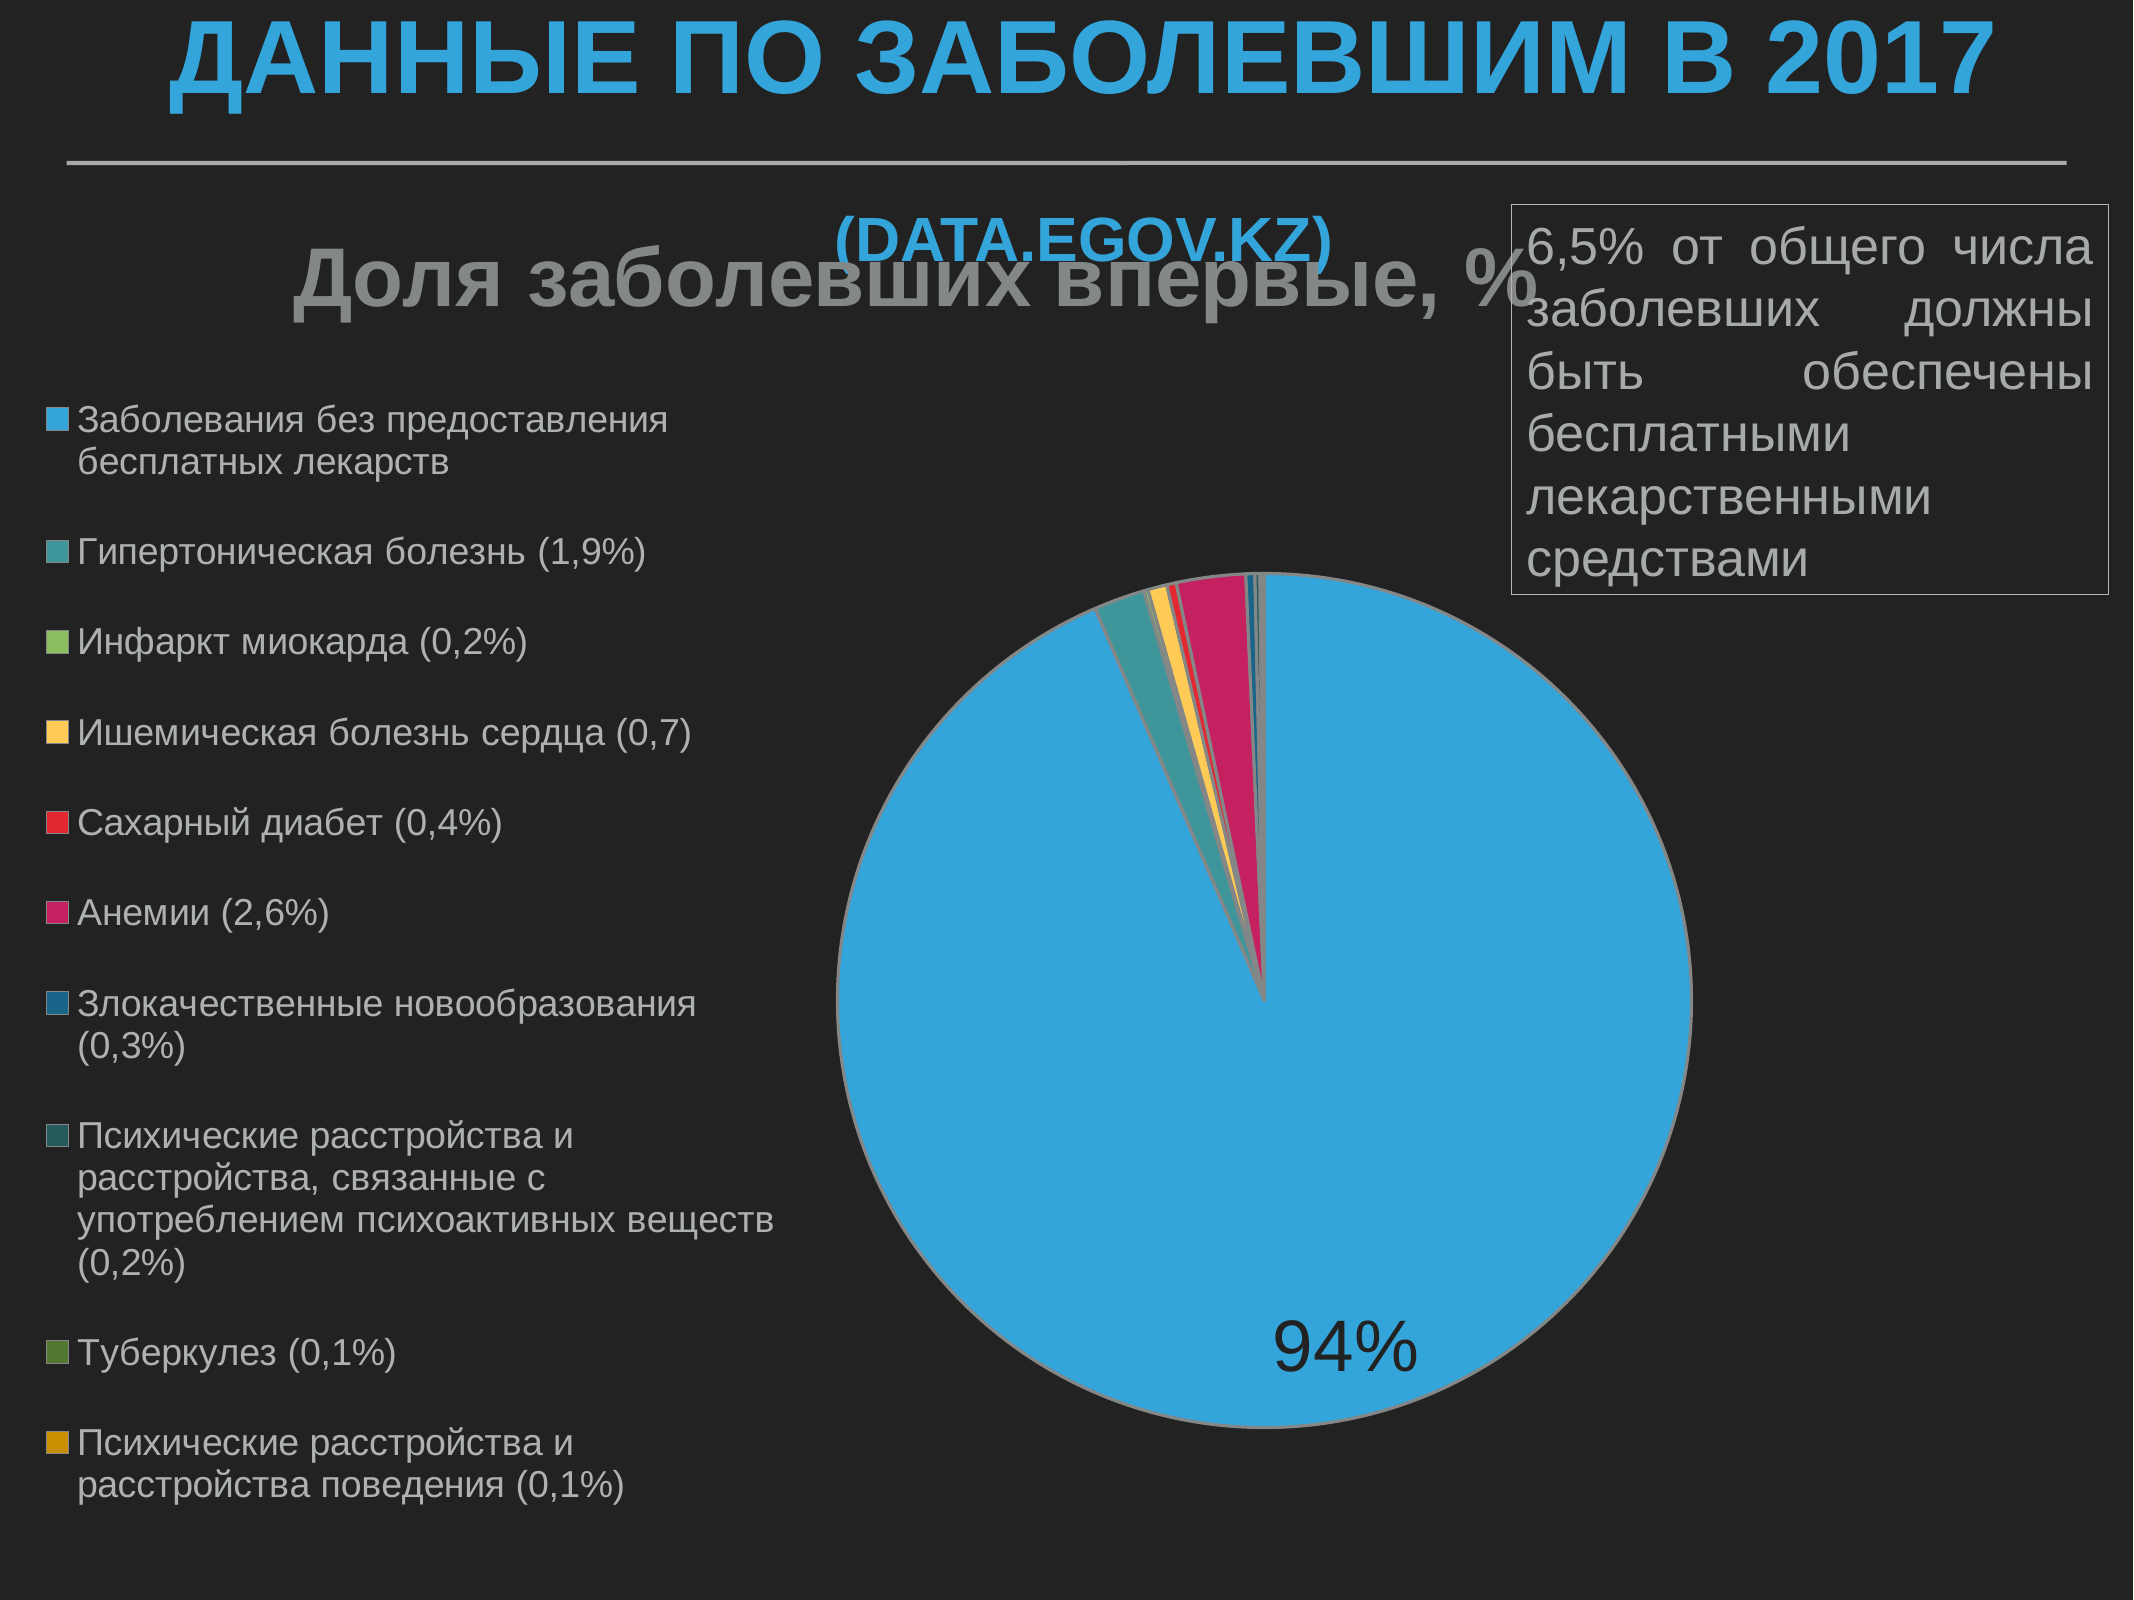

# Данные по заболевшим в 2017 (data.egov.kz)

### Chart: Доля заболевших впервые, %

| Category | Доля заболевших, % |
|---|---|
| Заболевания без предоставления бесплатных лекарств | 93.5108715685746 |
| Гипертоническая болезнь (1,9%) | 1.9298684627456 |
| Инфаркт миокарда (0,2%) | 0.161726801980921 |
| Ишемическая болезнь сердца (0,7) | 0.724654744681458 |
| Сахарный диабет (0,4%) | 0.361360319636736 |
| Анемии (2,6%) | 2.616678919890517 |
| Злокачественные новообразования (0,3%) | 0.337974272255646 |
| Психические расстройства и расстройства, связанные с употреблением психоактивных веществ (0,2%) | 0.190622278432181 |
| Туберкулез (0,1%) | 0.0776121785512436 |
| Психические расстройства и расстройства поведения (0,1%) | 0.088631036691584 |
6,5% от общего числа заболевших должны быть обеспечены бесплатными лекарственными средствами